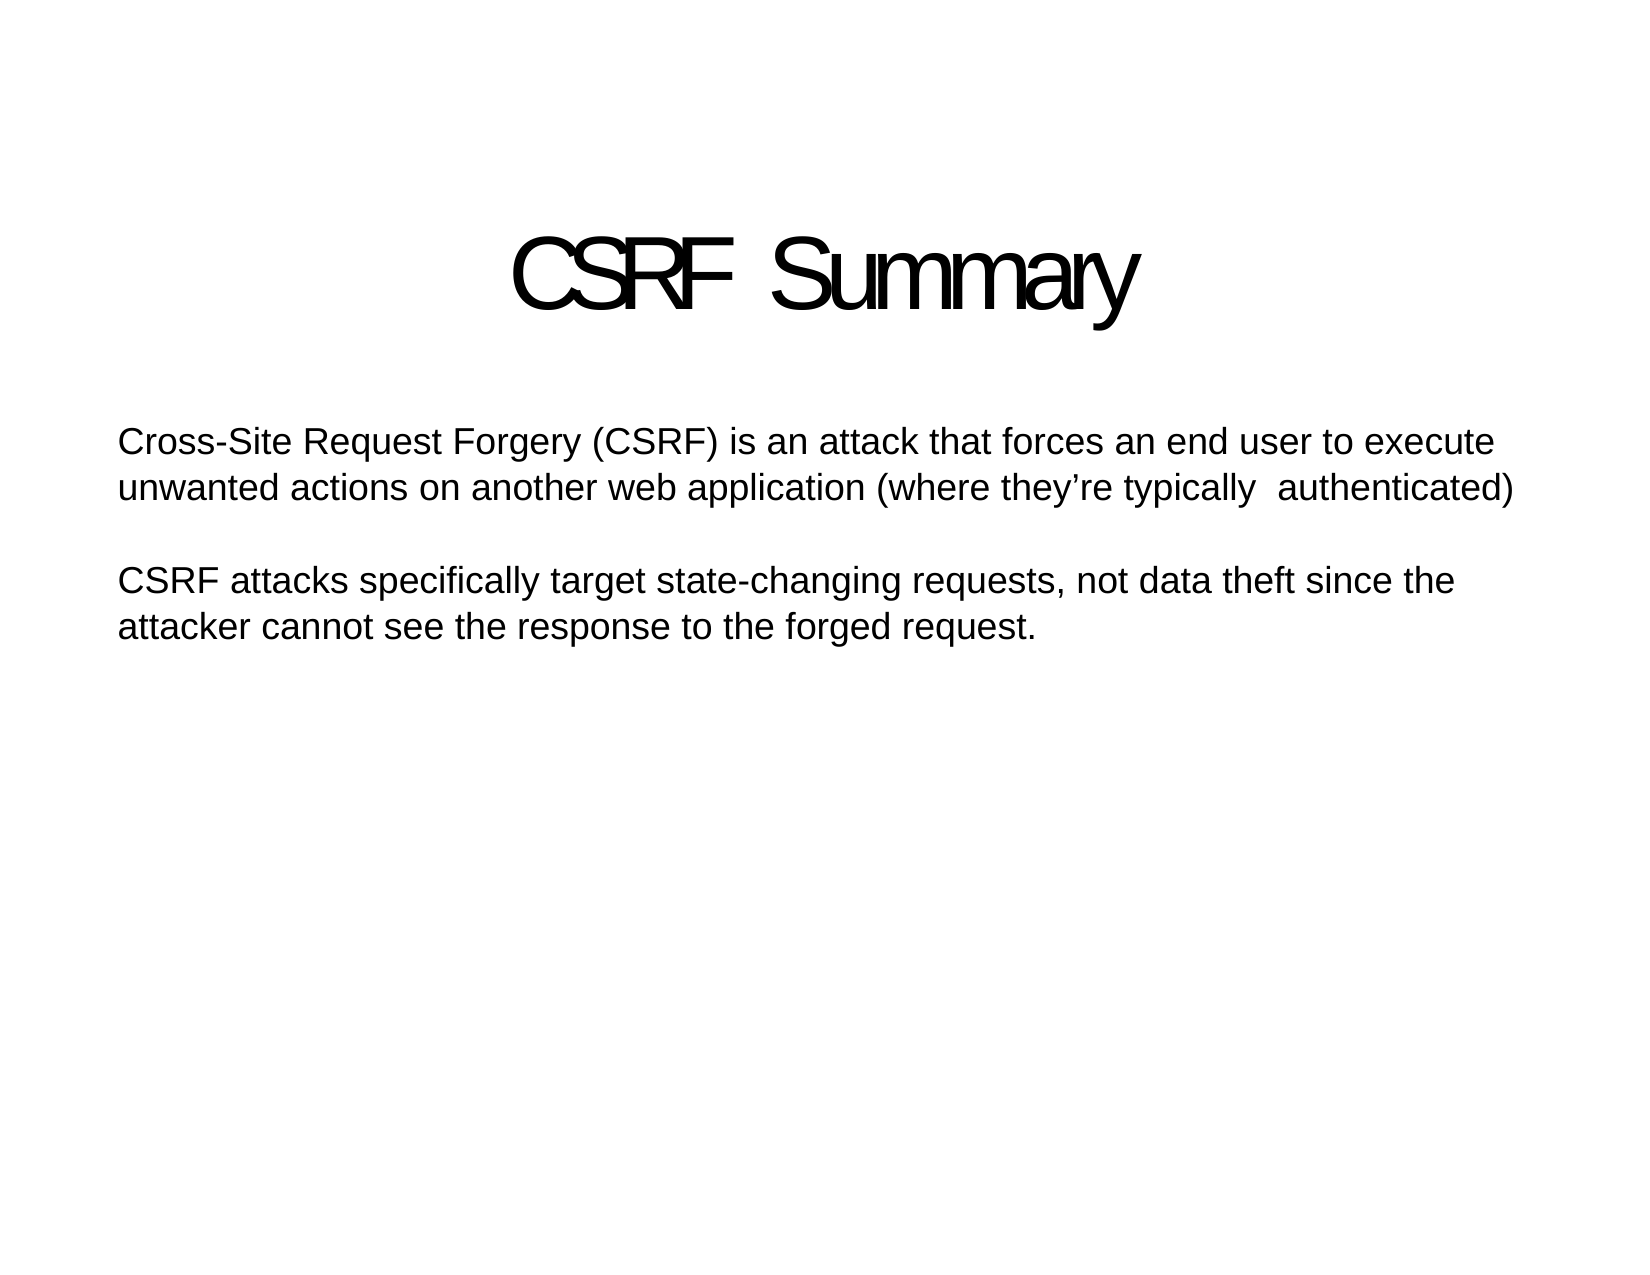

# CSRF Summary
Cross-Site Request Forgery (CSRF) is an attack that forces an end user to execute  unwanted actions on another web application (where they’re typically  authenticated)

CSRF attacks specifically target state-changing requests, not data theft since the  attacker cannot see the response to the forged request.